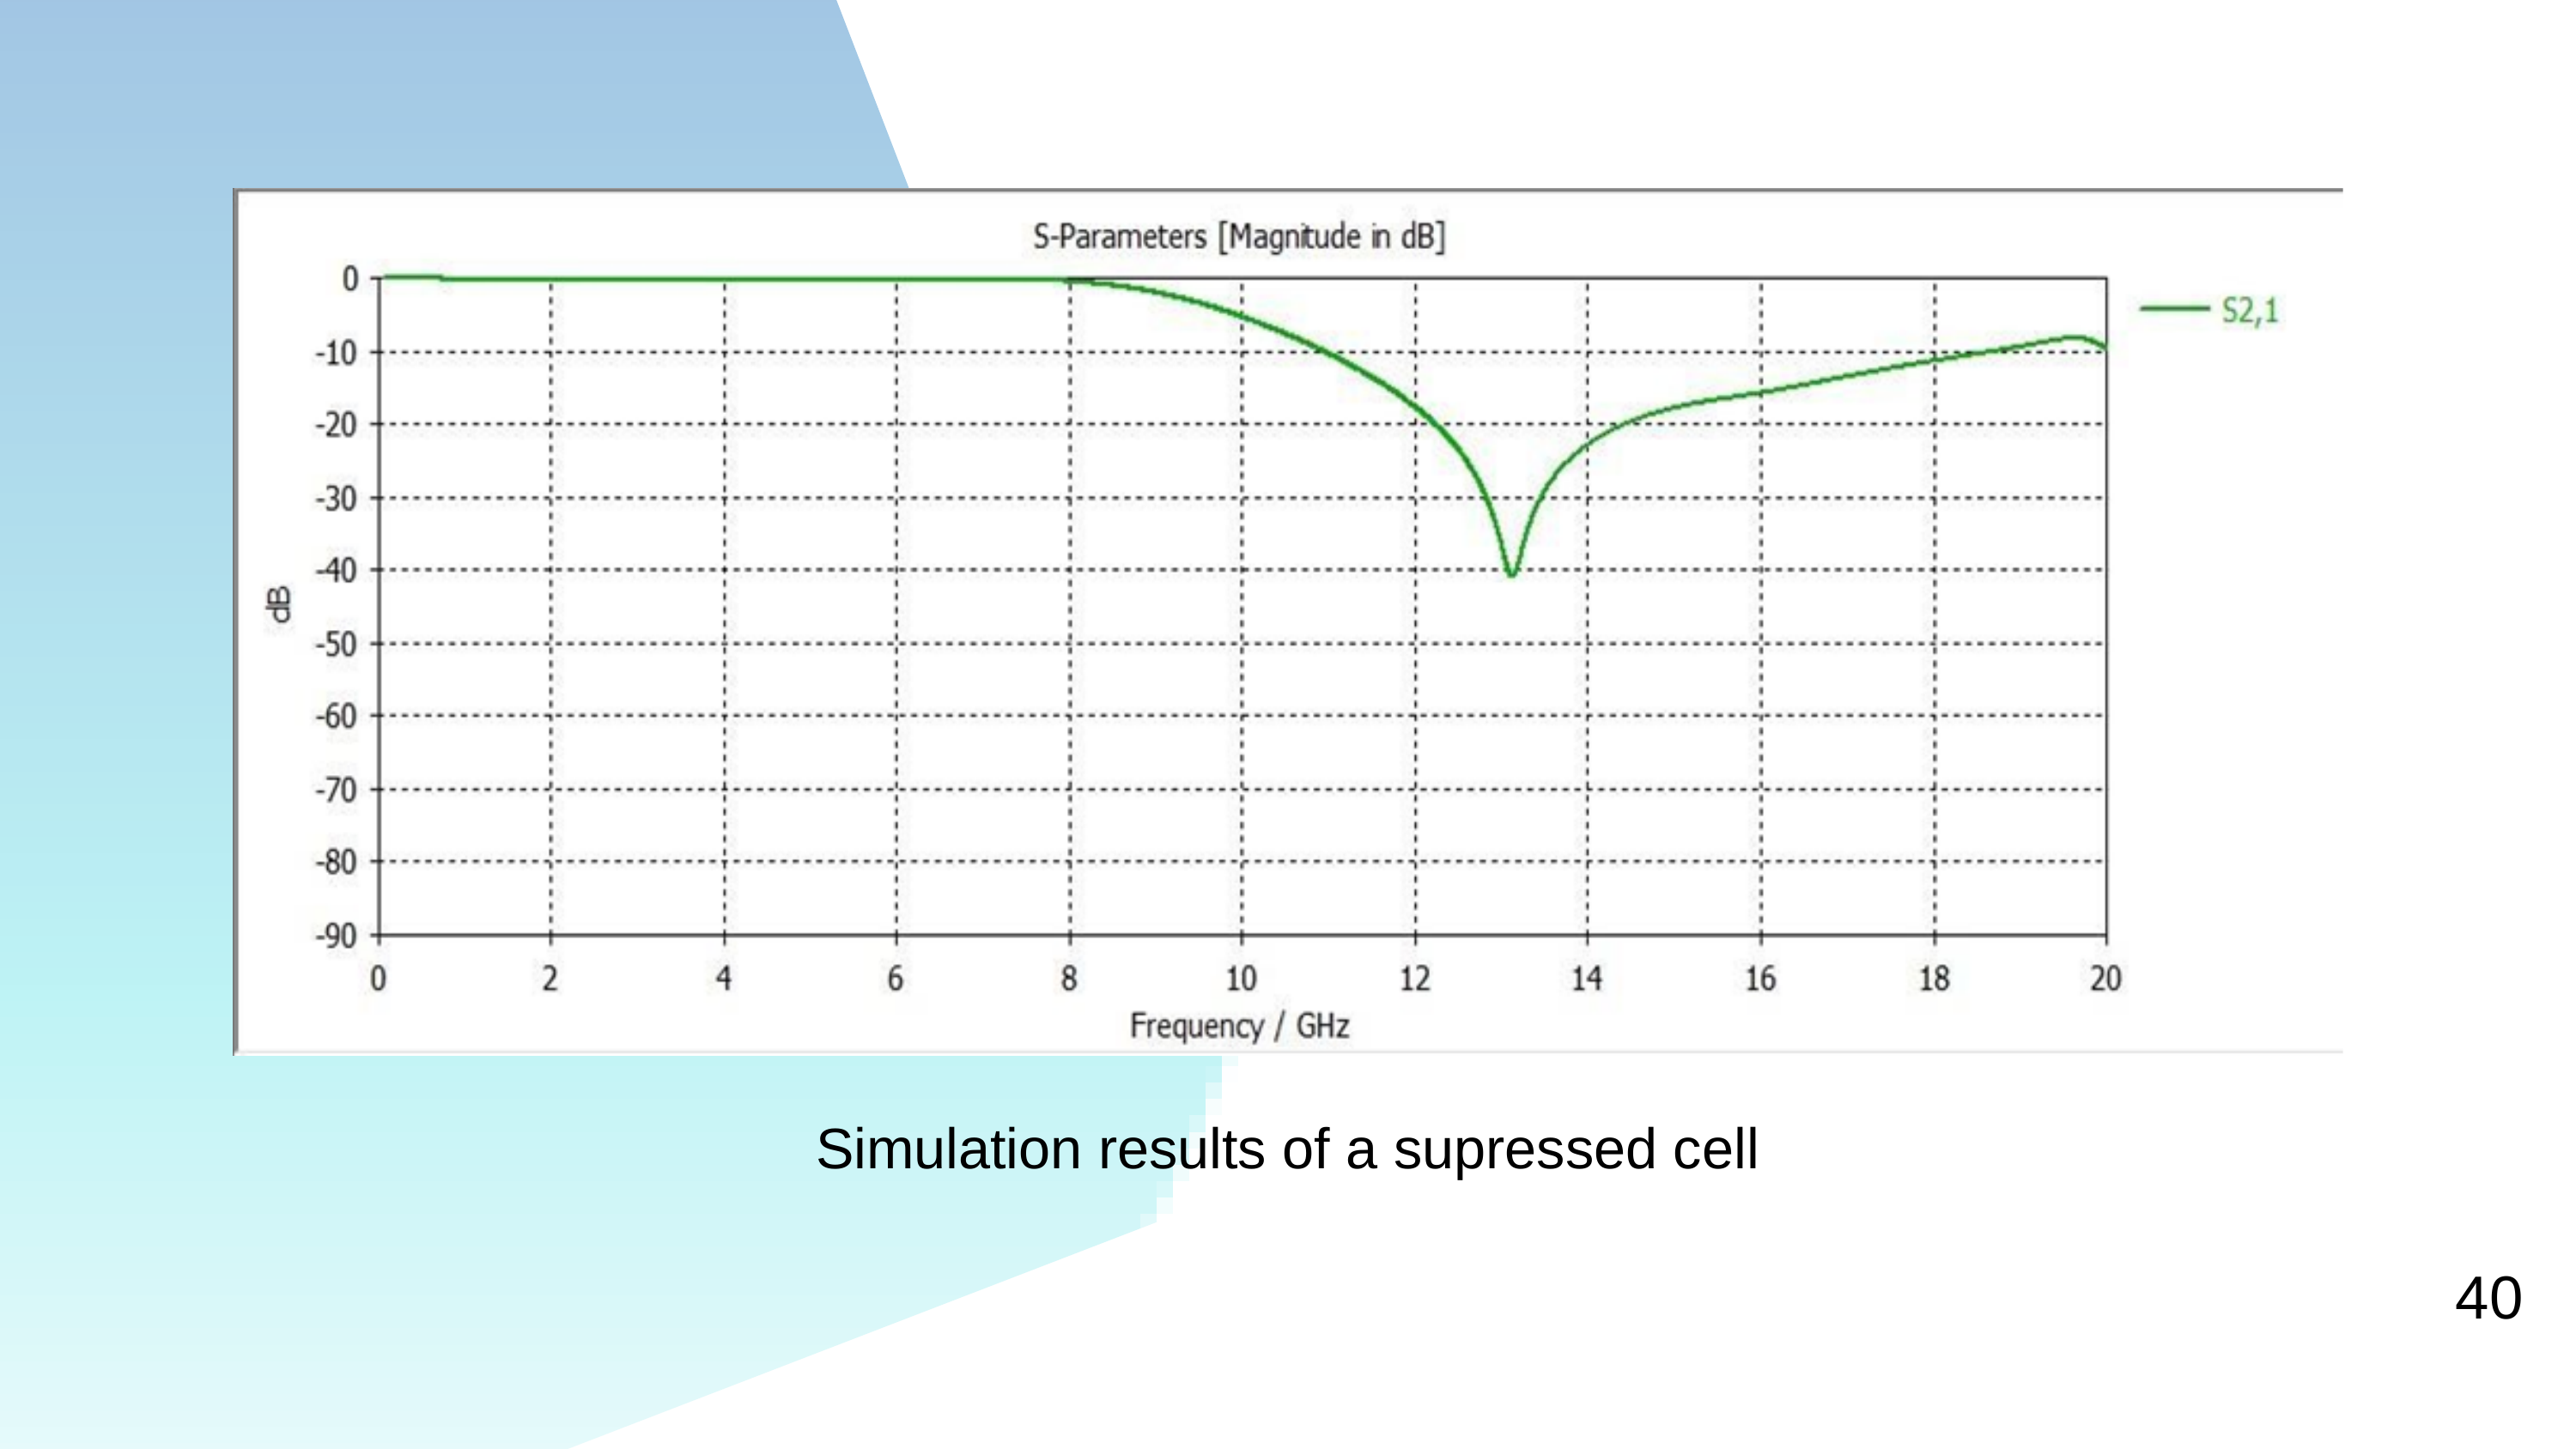

Simulation results of a supressed cell

40